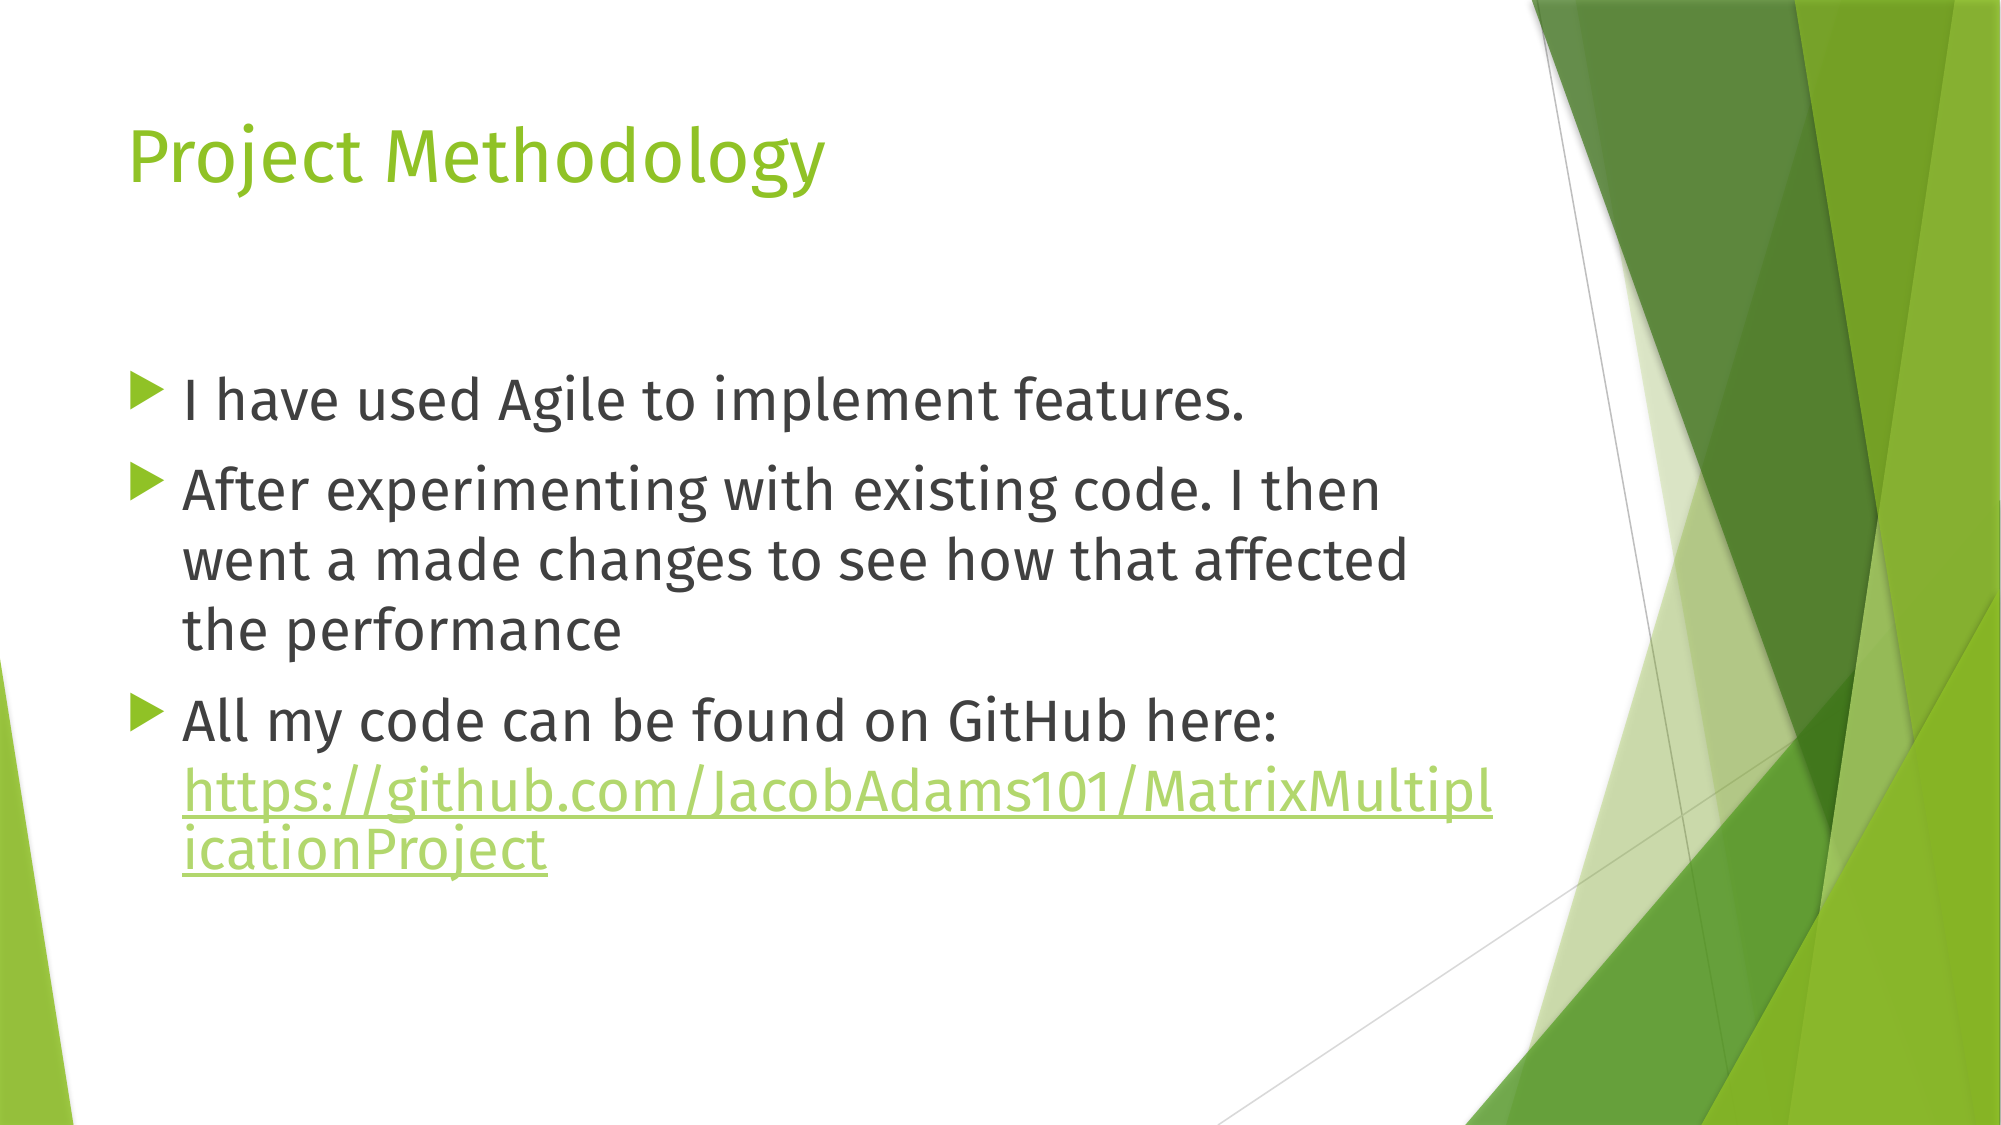

# Project Methodology
I have used Agile to implement features.
After experimenting with existing code. I then went a made changes to see how that affected the performance
All my code can be found on GitHub here: https://github.com/JacobAdams101/MatrixMultiplicationProject